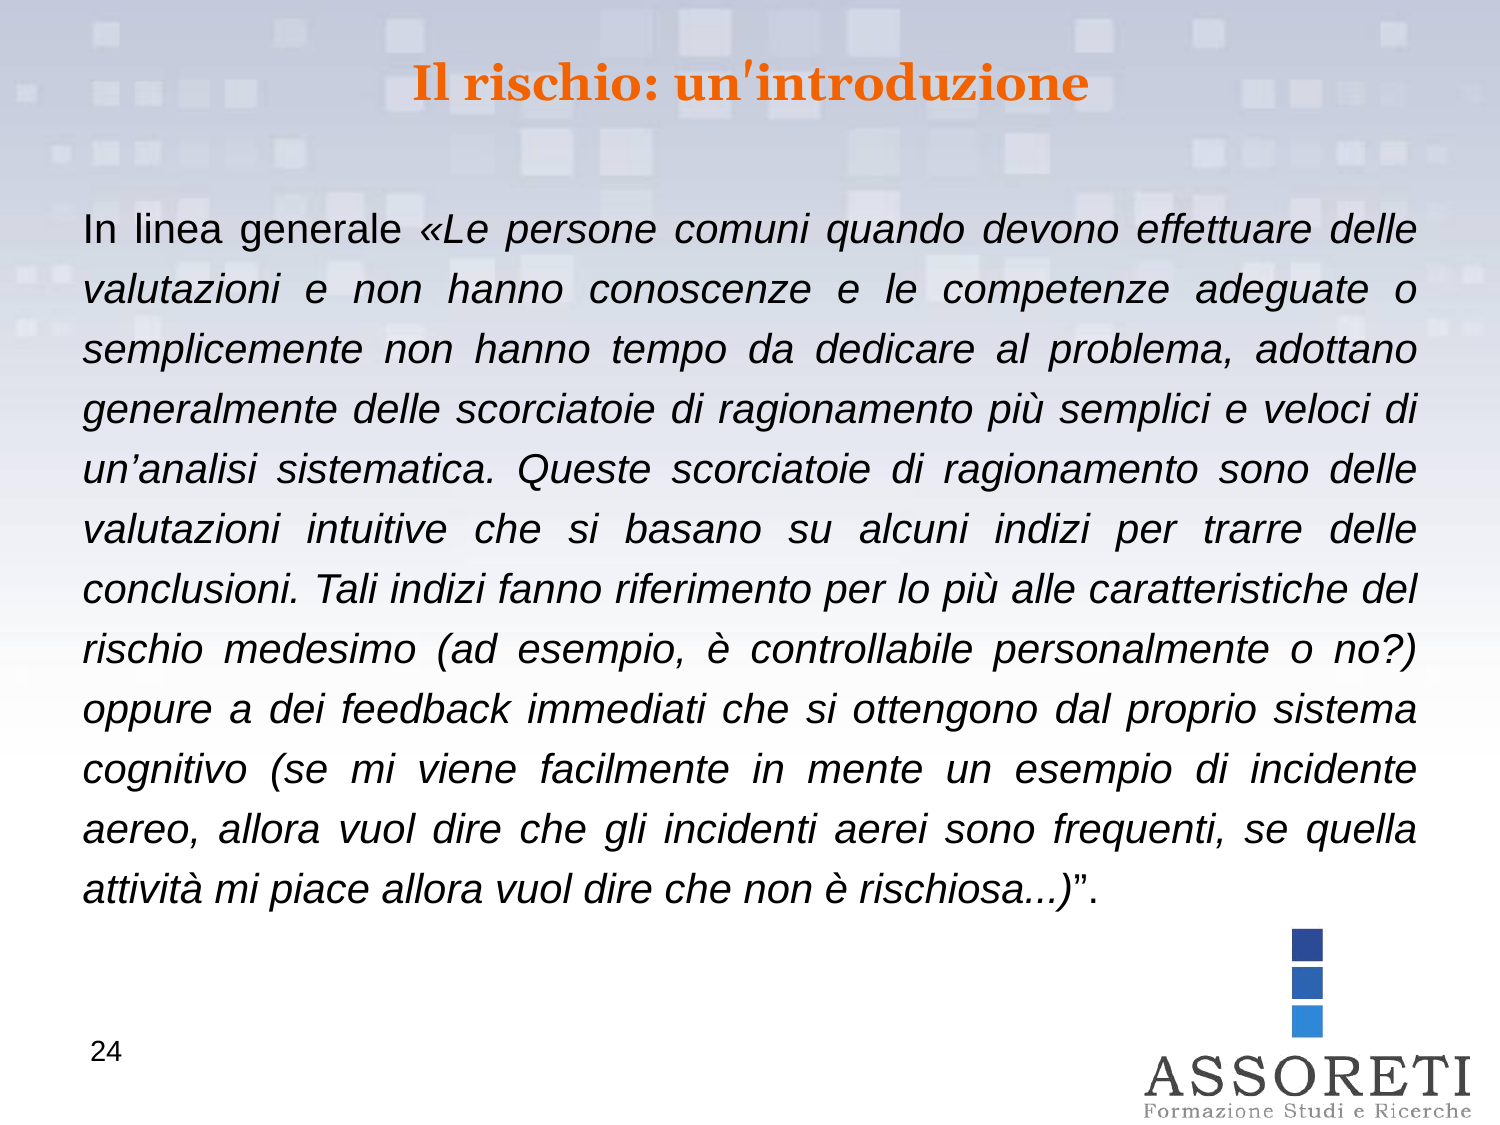

Il rischio: un'introduzione
In linea generale «Le persone comuni quando devono effettuare delle valutazioni e non hanno conoscenze e le competenze adeguate o semplicemente non hanno tempo da dedicare al problema, adottano generalmente delle scorciatoie di ragionamento più semplici e veloci di un’analisi sistematica. Queste scorciatoie di ragionamento sono delle valutazioni intuitive che si basano su alcuni indizi per trarre delle conclusioni. Tali indizi fanno riferimento per lo più alle caratteristiche del rischio medesimo (ad esempio, è controllabile personalmente o no?) oppure a dei feedback immediati che si ottengono dal proprio sistema cognitivo (se mi viene facilmente in mente un esempio di incidente aereo, allora vuol dire che gli incidenti aerei sono frequenti, se quella attività mi piace allora vuol dire che non è rischiosa...)”.
24